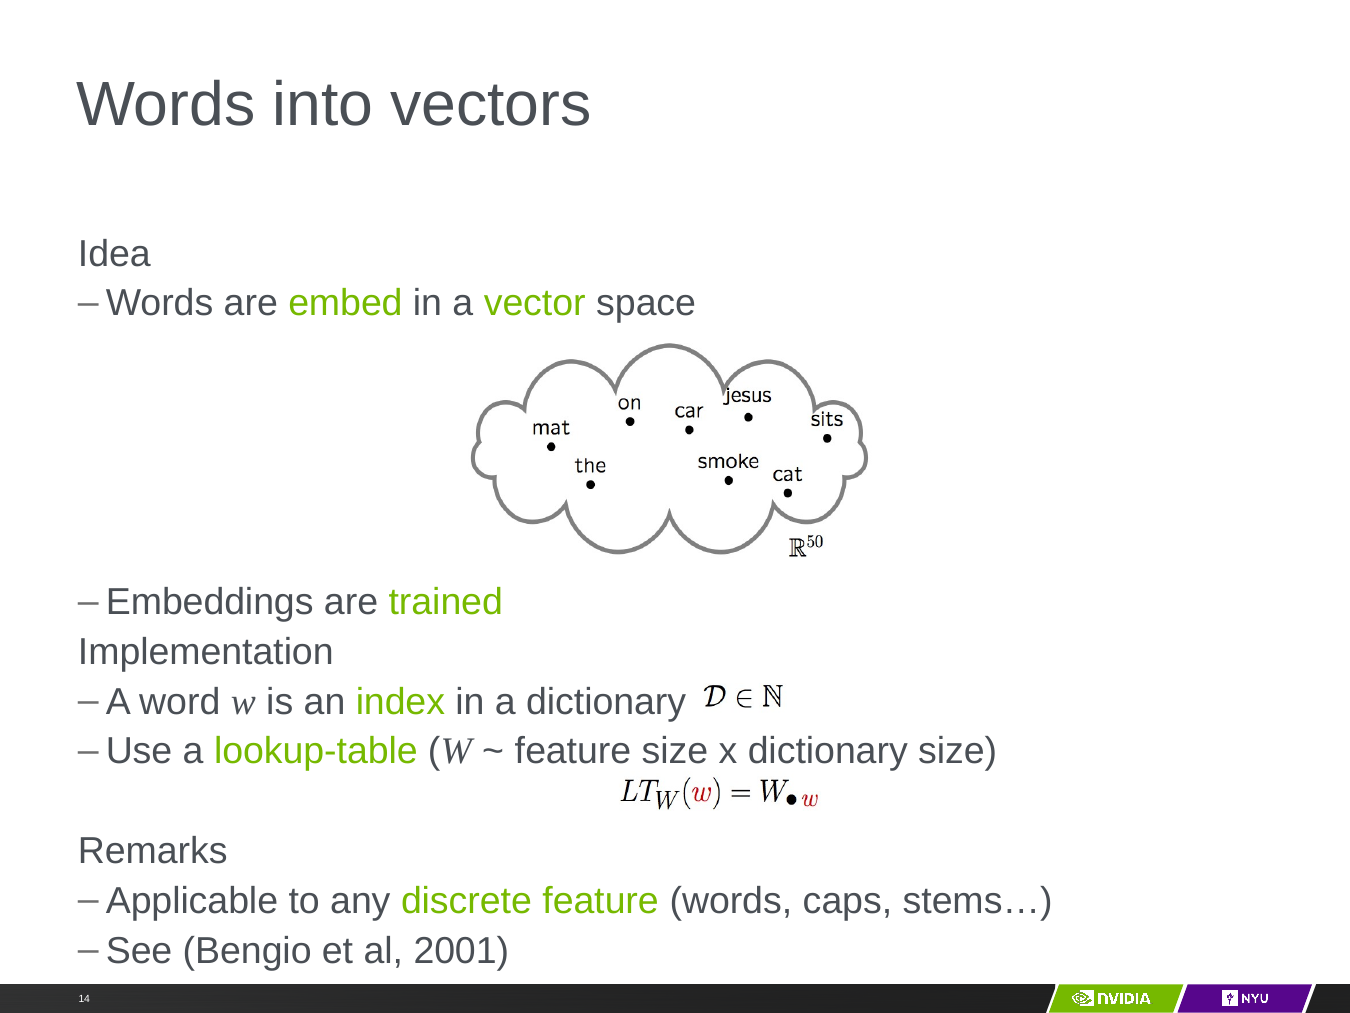

# Words into vectors
Idea
Words are embed in a vector space

Embeddings are trained
Implementation
A word w is an index in a dictionary
Use a lookup-table (W ~ feature size x dictionary size)

Remarks
Applicable to any discrete feature (words, caps, stems…)
See (Bengio et al, 2001)